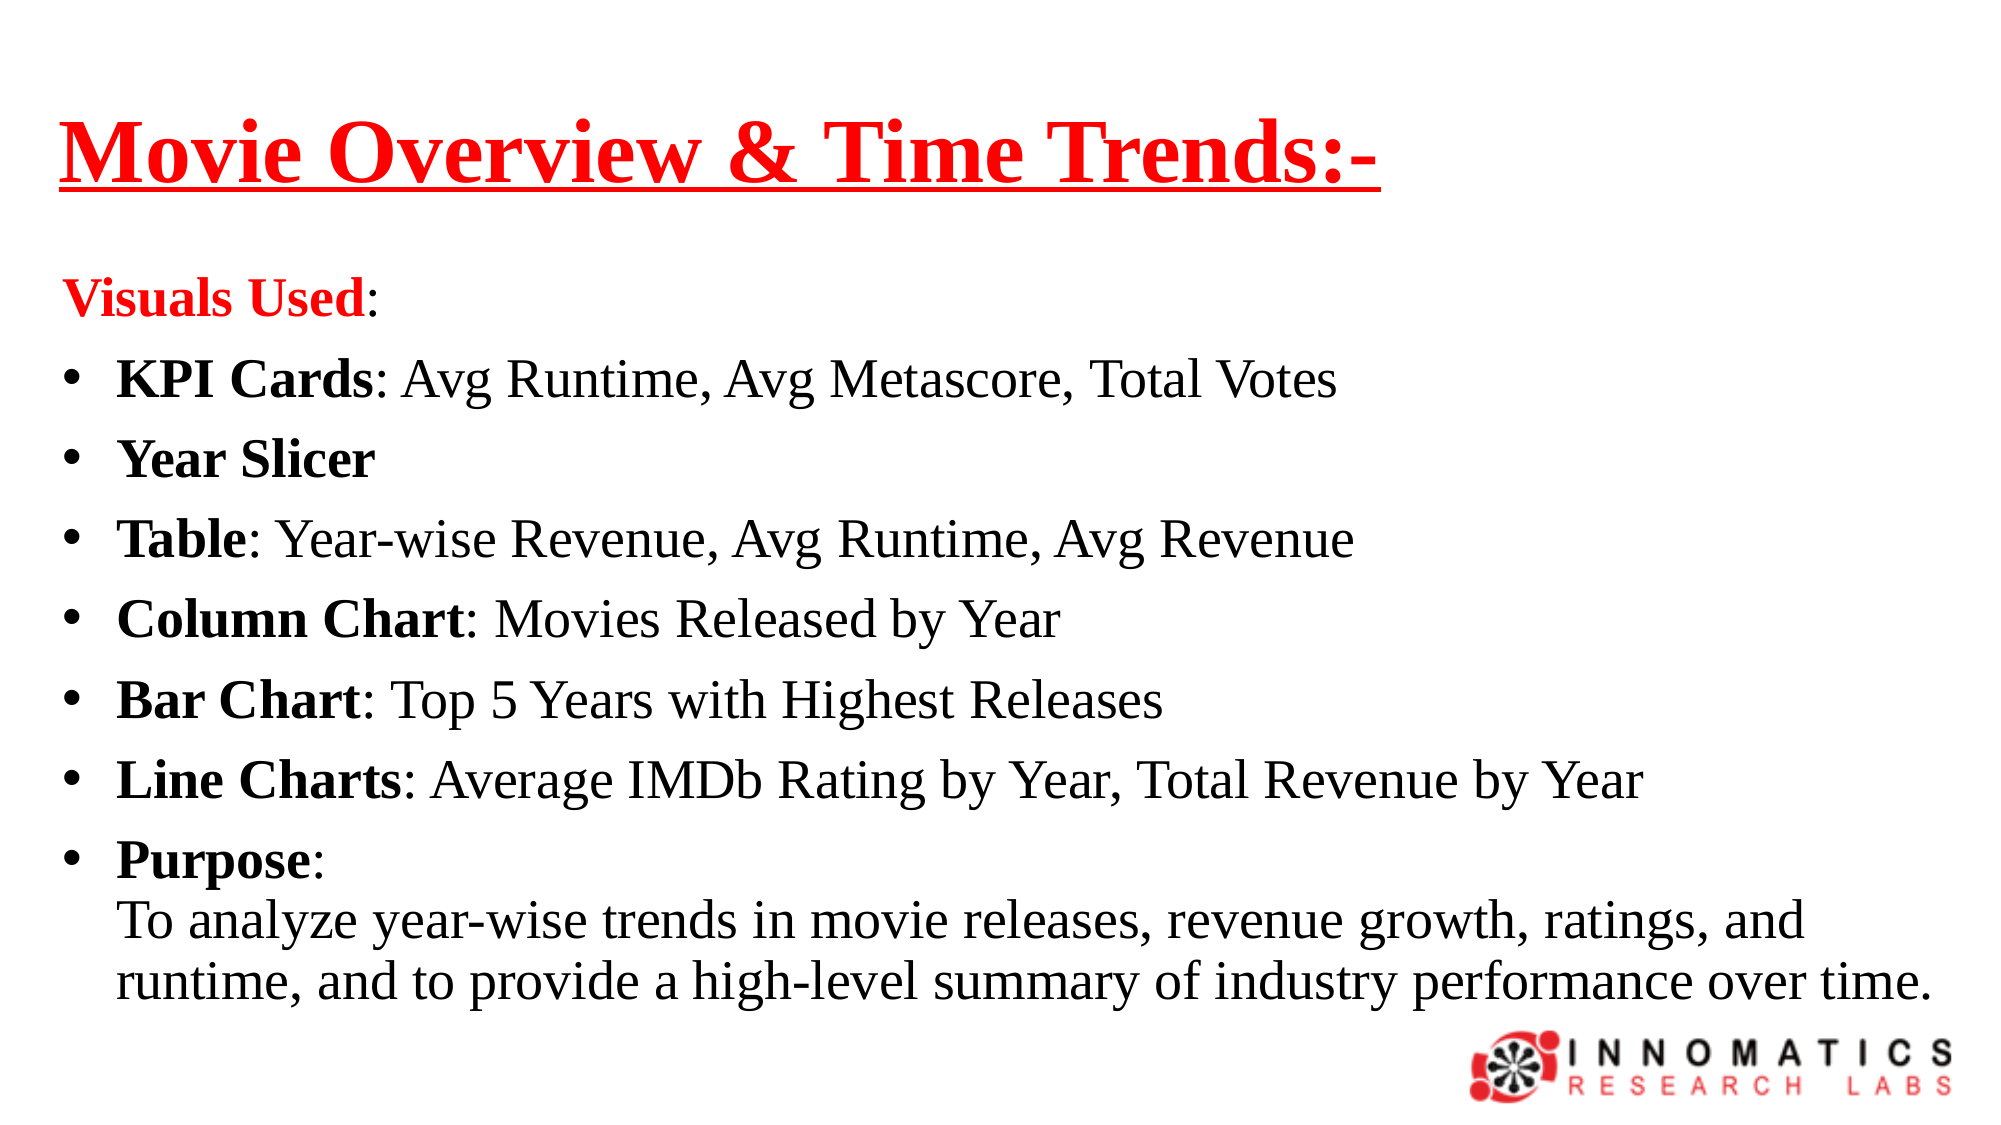

# Movie Overview & Time Trends:-
Visuals Used:
KPI Cards: Avg Runtime, Avg Metascore, Total Votes
Year Slicer
Table: Year-wise Revenue, Avg Runtime, Avg Revenue
Column Chart: Movies Released by Year
Bar Chart: Top 5 Years with Highest Releases
Line Charts: Average IMDb Rating by Year, Total Revenue by Year
Purpose:
To analyze year-wise trends in movie releases, revenue growth, ratings, and runtime, and to provide a high-level summary of industry performance over time.